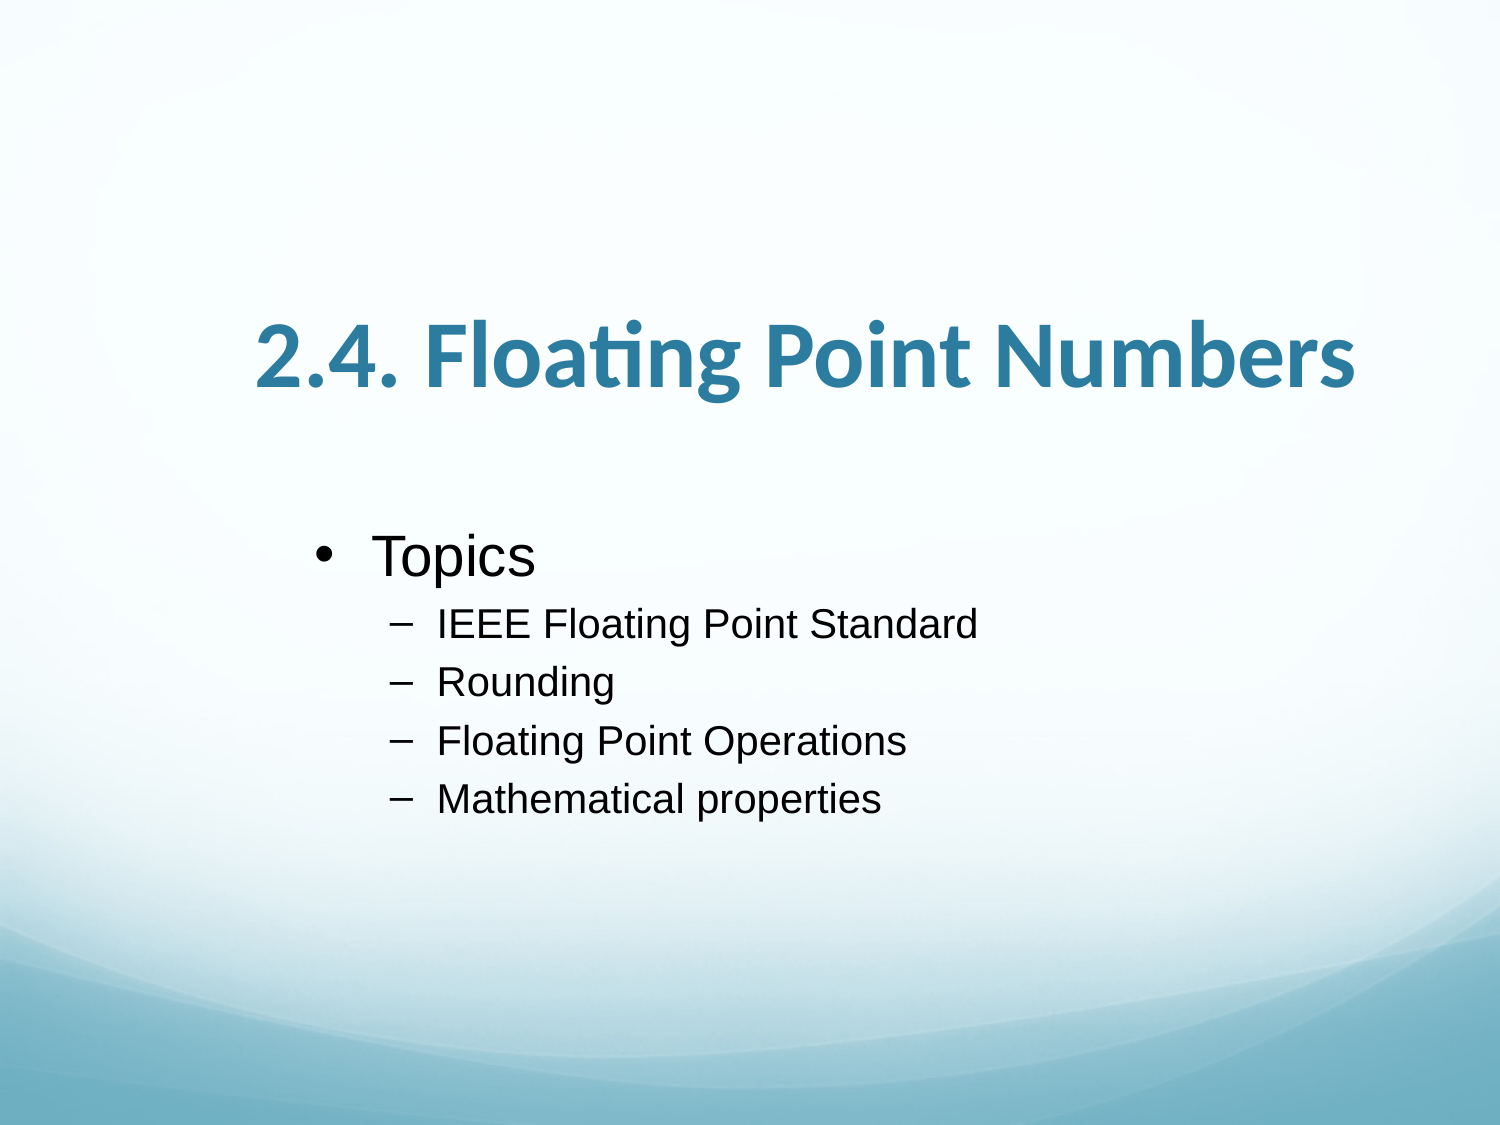

2.4. Floating Point Numbers
Topics
IEEE Floating Point Standard
Rounding
Floating Point Operations
Mathematical properties